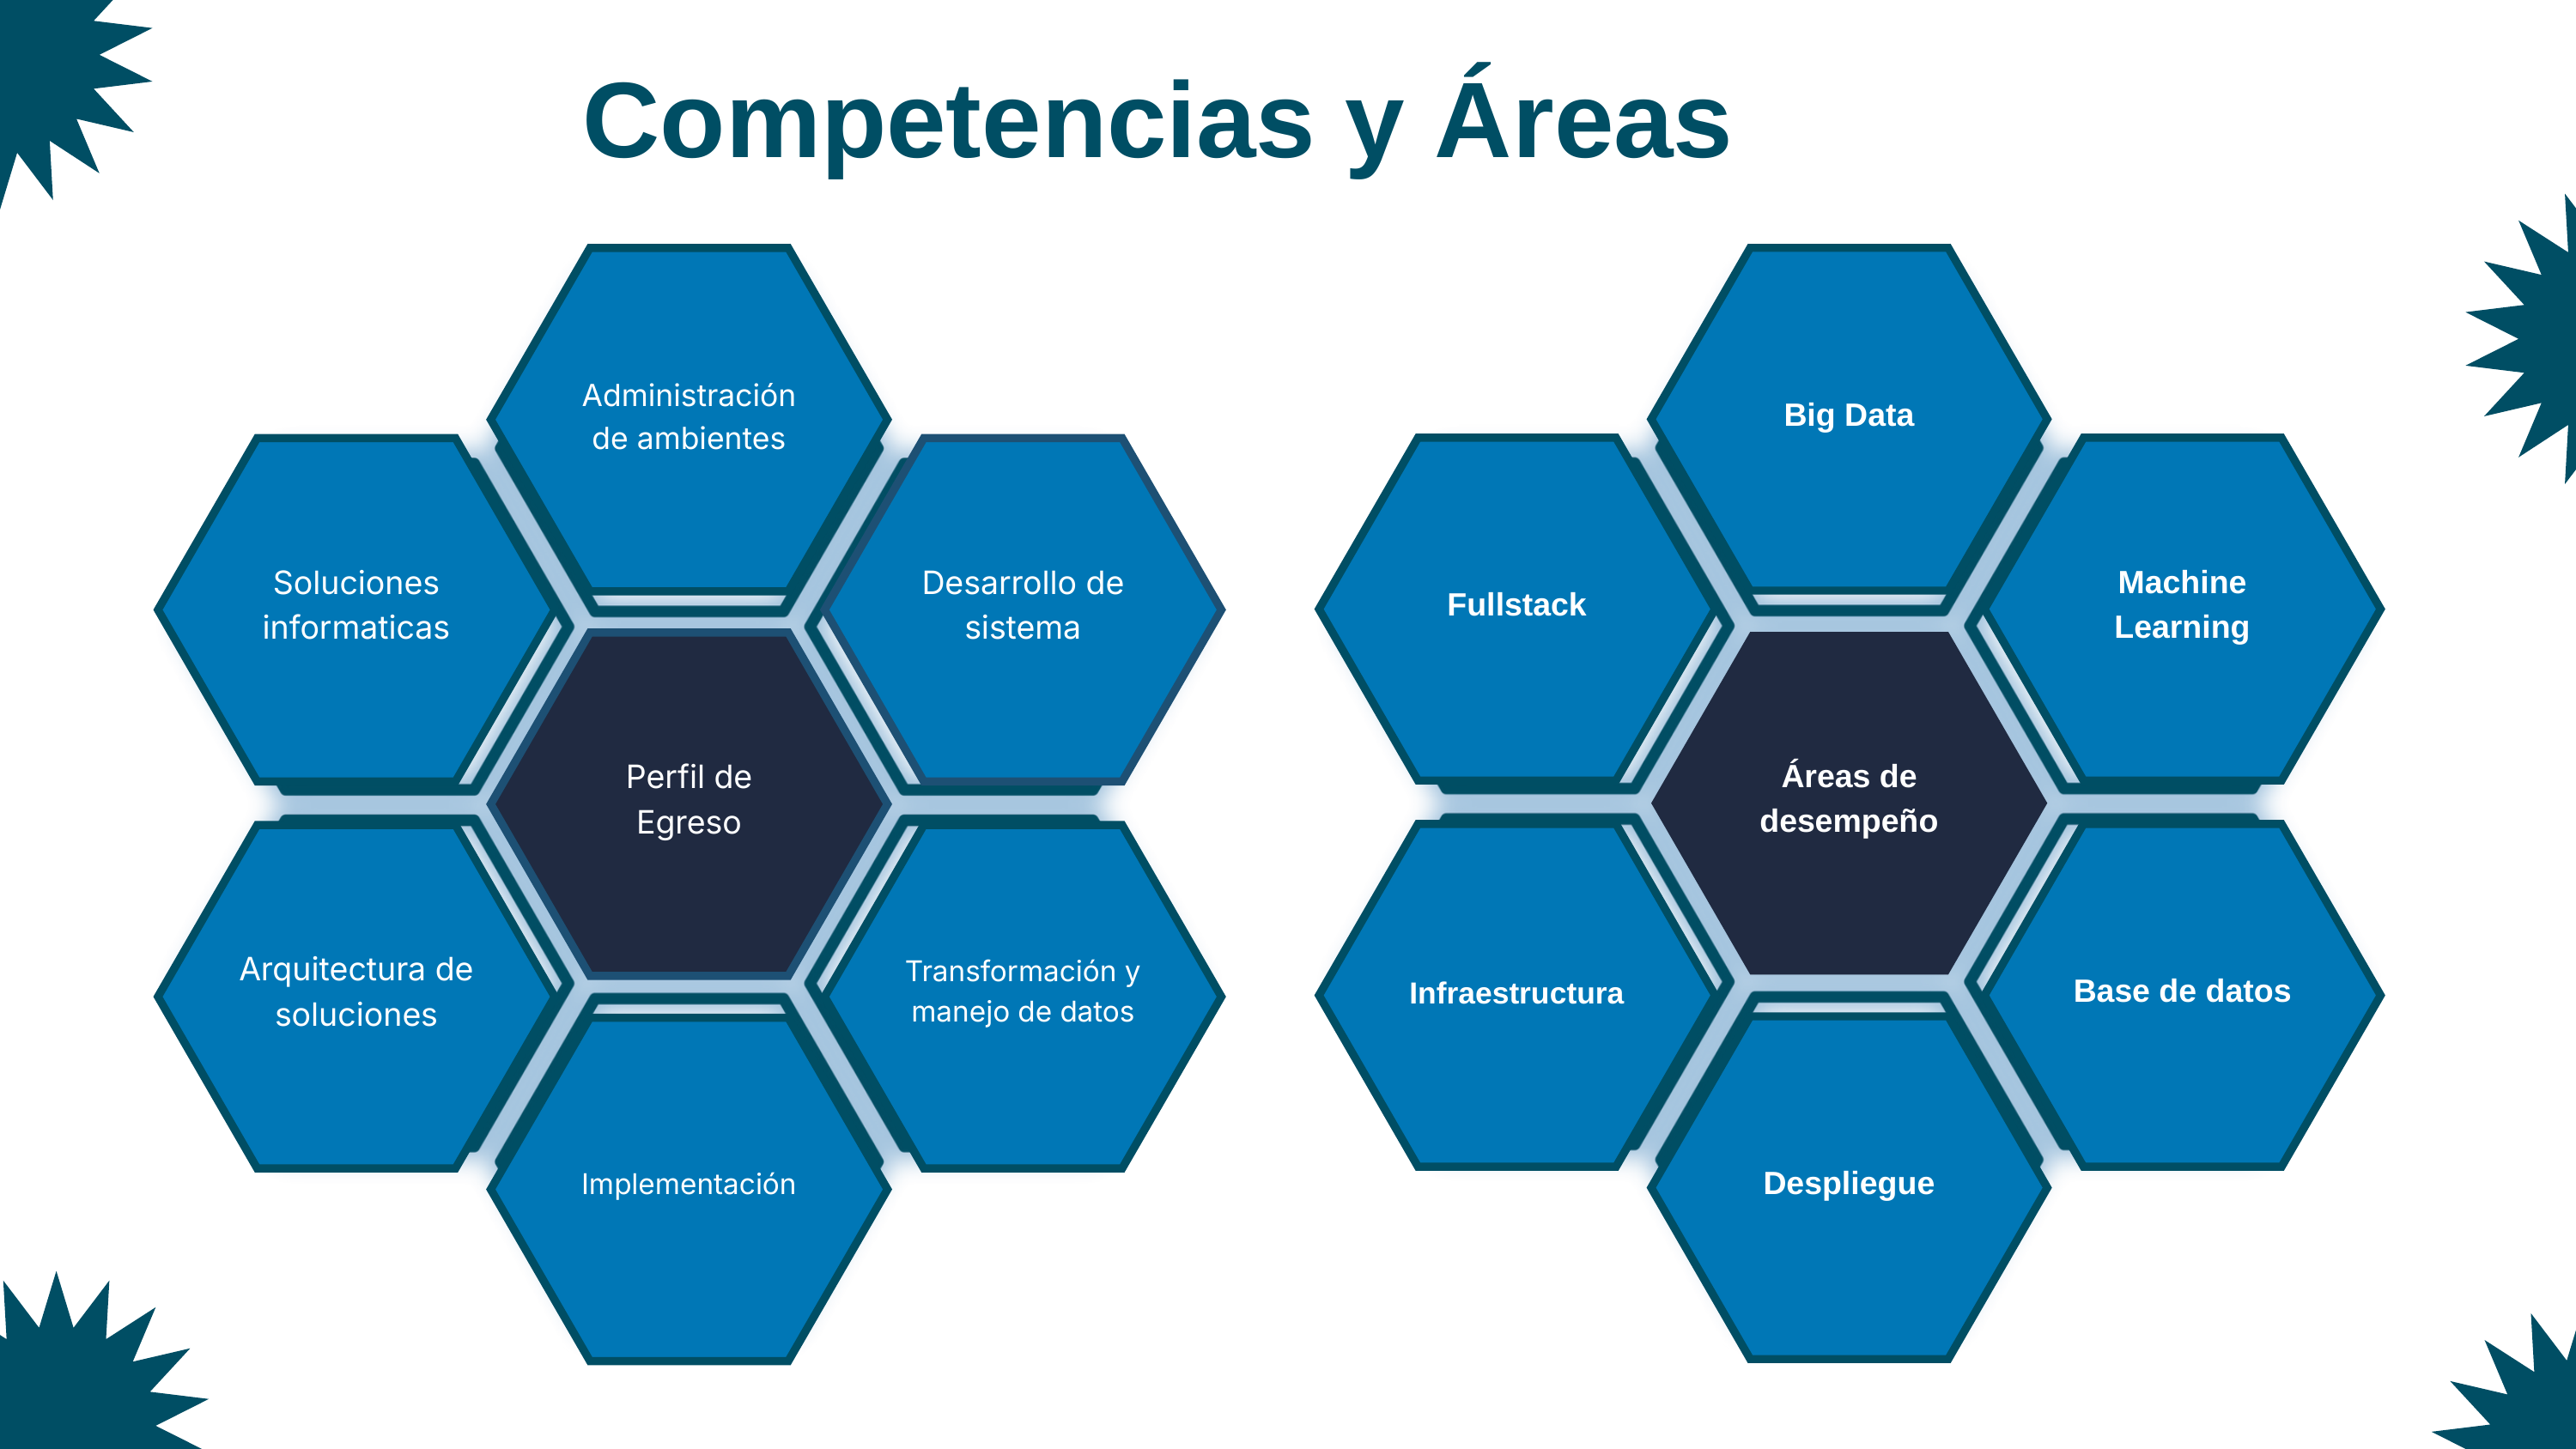

Competencias y Áreas

Administración de ambientes

Soluciones informaticas

Desarrollo de sistema

Perfil de Egreso

Arquitectura de soluciones

Transformación y manejo de datos

Implementación

Big Data

Fullstack

Machine Learning

Áreas de desempeño

Infraestructura

Base de datos

Despliegue